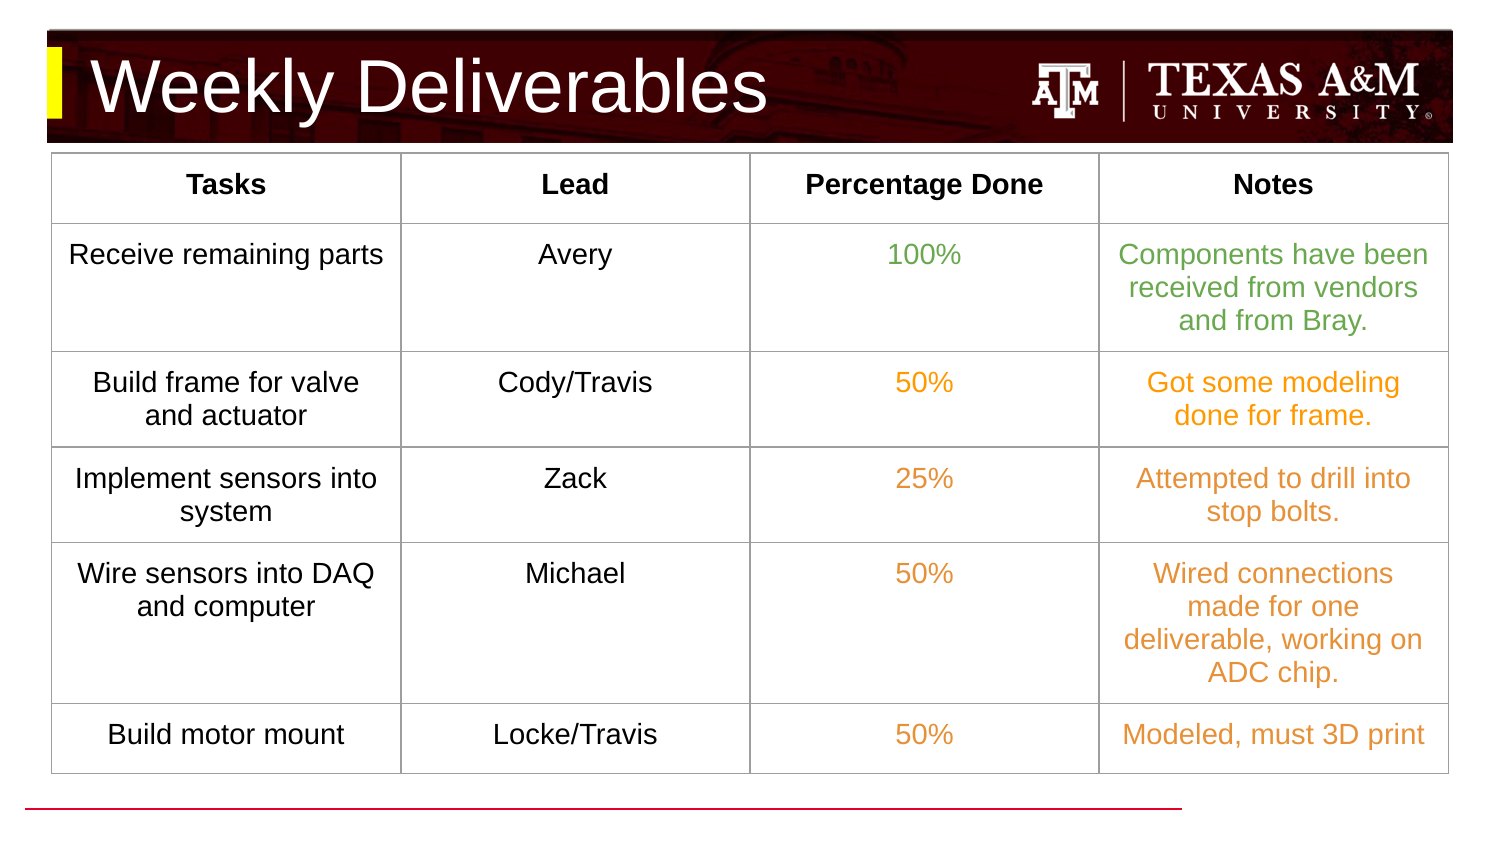

# Weekly Deliverables
| Tasks | Lead | Percentage Done | Notes |
| --- | --- | --- | --- |
| Receive remaining parts | Avery | 100% | Components have been received from vendors and from Bray. |
| Build frame for valve and actuator | Cody/Travis | 50% | Got some modeling done for frame. |
| Implement sensors into system | Zack | 25% | Attempted to drill into stop bolts. |
| Wire sensors into DAQ and computer | Michael | 50% | Wired connections made for one deliverable, working on ADC chip. |
| Build motor mount | Locke/Travis | 50% | Modeled, must 3D print |